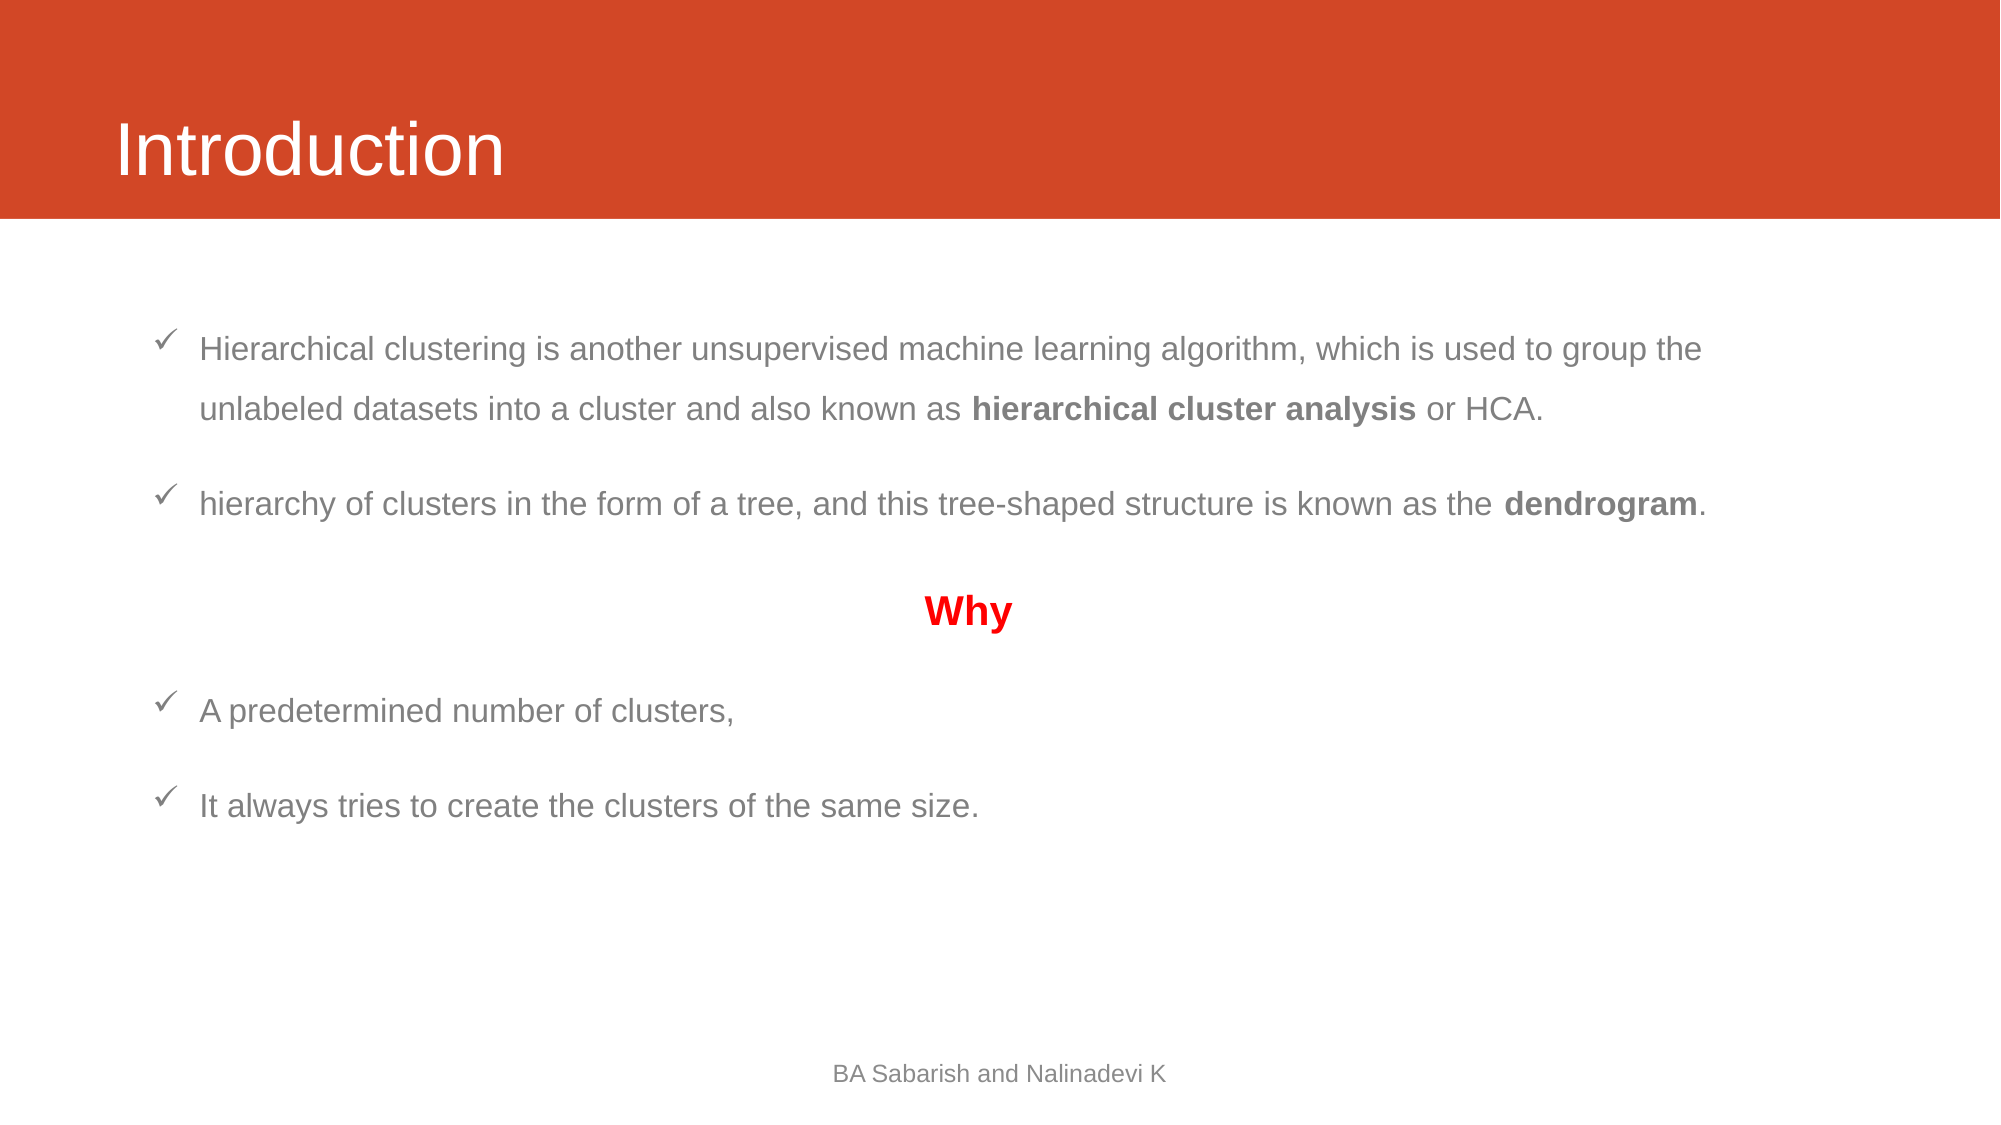

# Introduction
Hierarchical clustering is another unsupervised machine learning algorithm, which is used to group the unlabeled datasets into a cluster and also known as hierarchical cluster analysis or HCA.
hierarchy of clusters in the form of a tree, and this tree-shaped structure is known as the dendrogram.
Why
A predetermined number of clusters,
It always tries to create the clusters of the same size.

BA Sabarish and Nalinadevi K